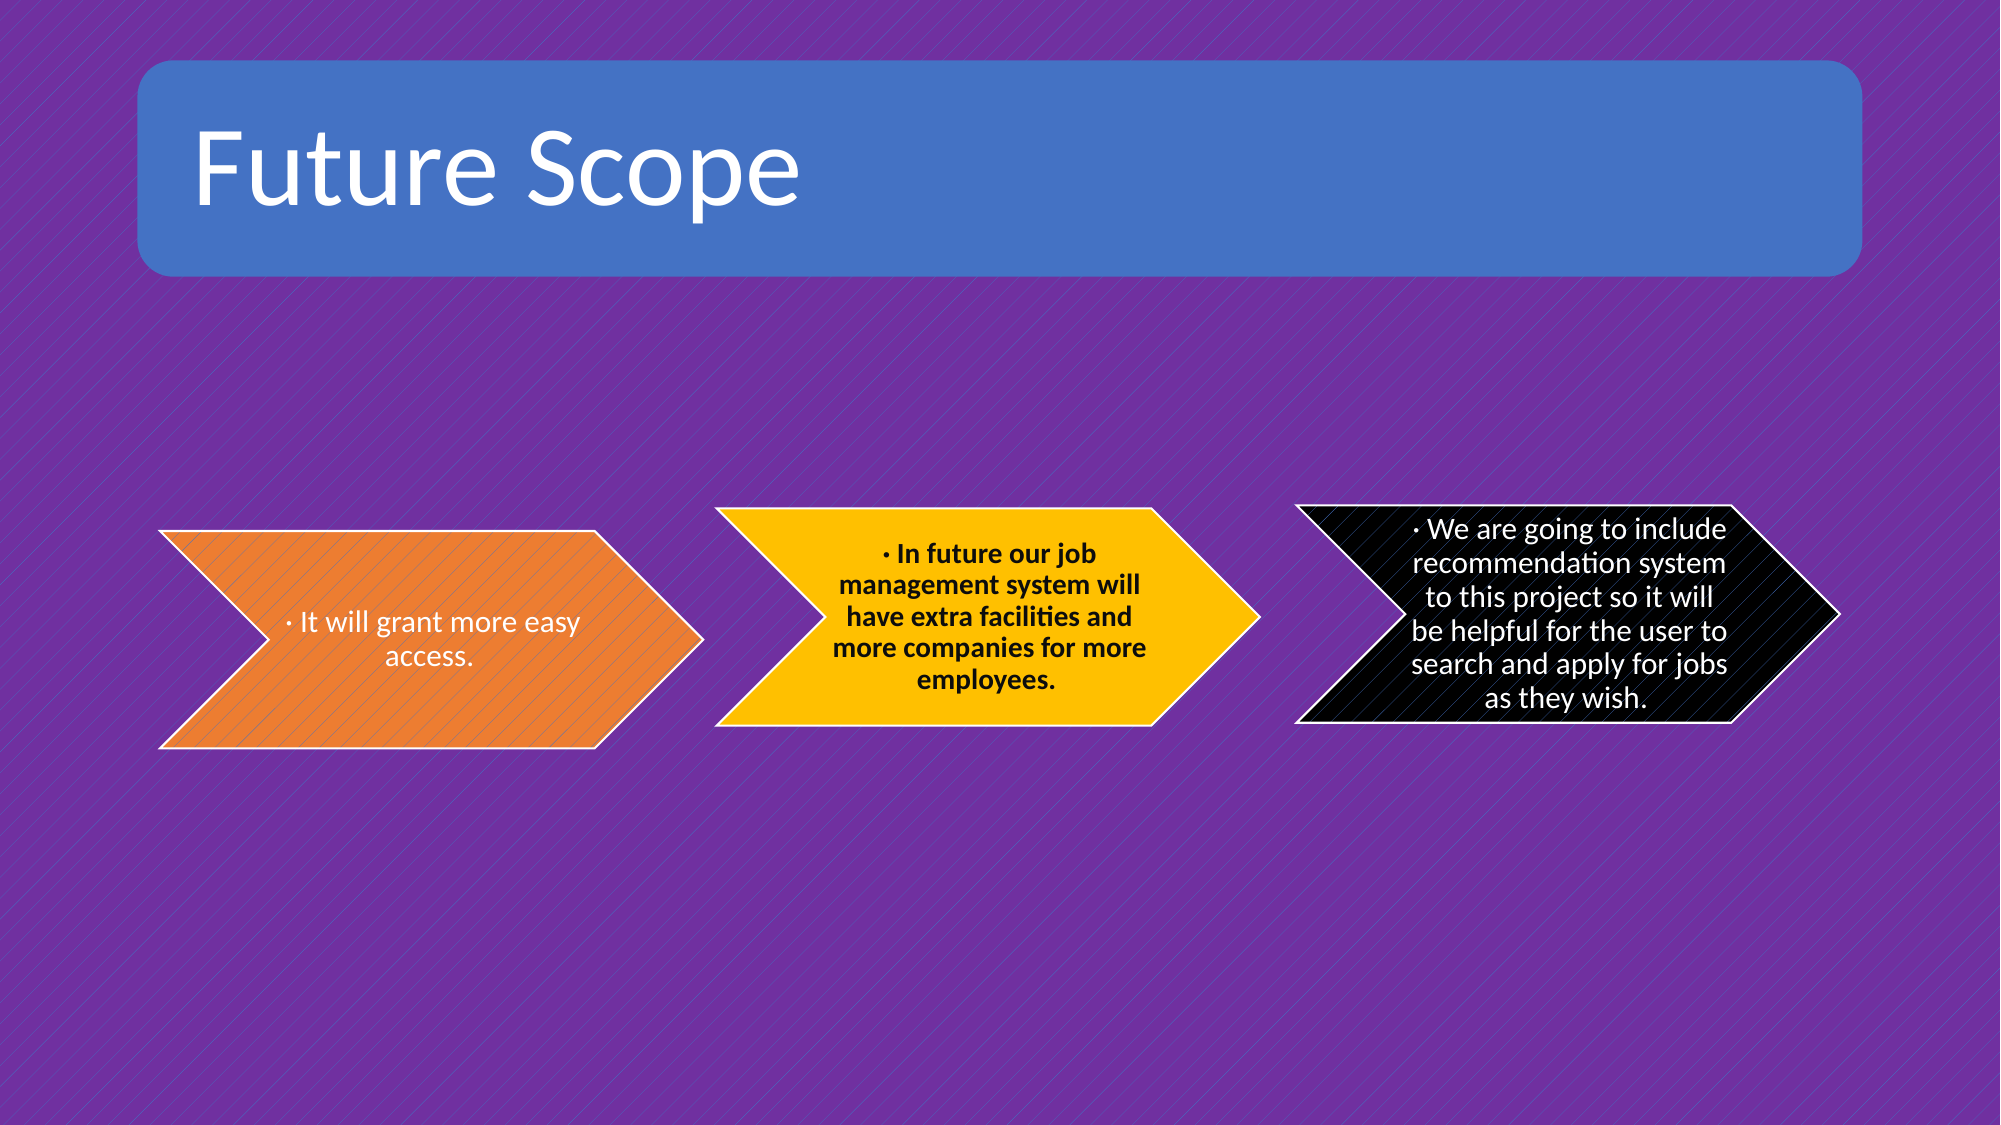

Future Scope
· In future our job management system will have extra facilities and more companies for more employees.
· It will grant more easy access.
· We are going to include recommendation system to this project so it will be helpful for the user to search and apply for jobs as they wish.